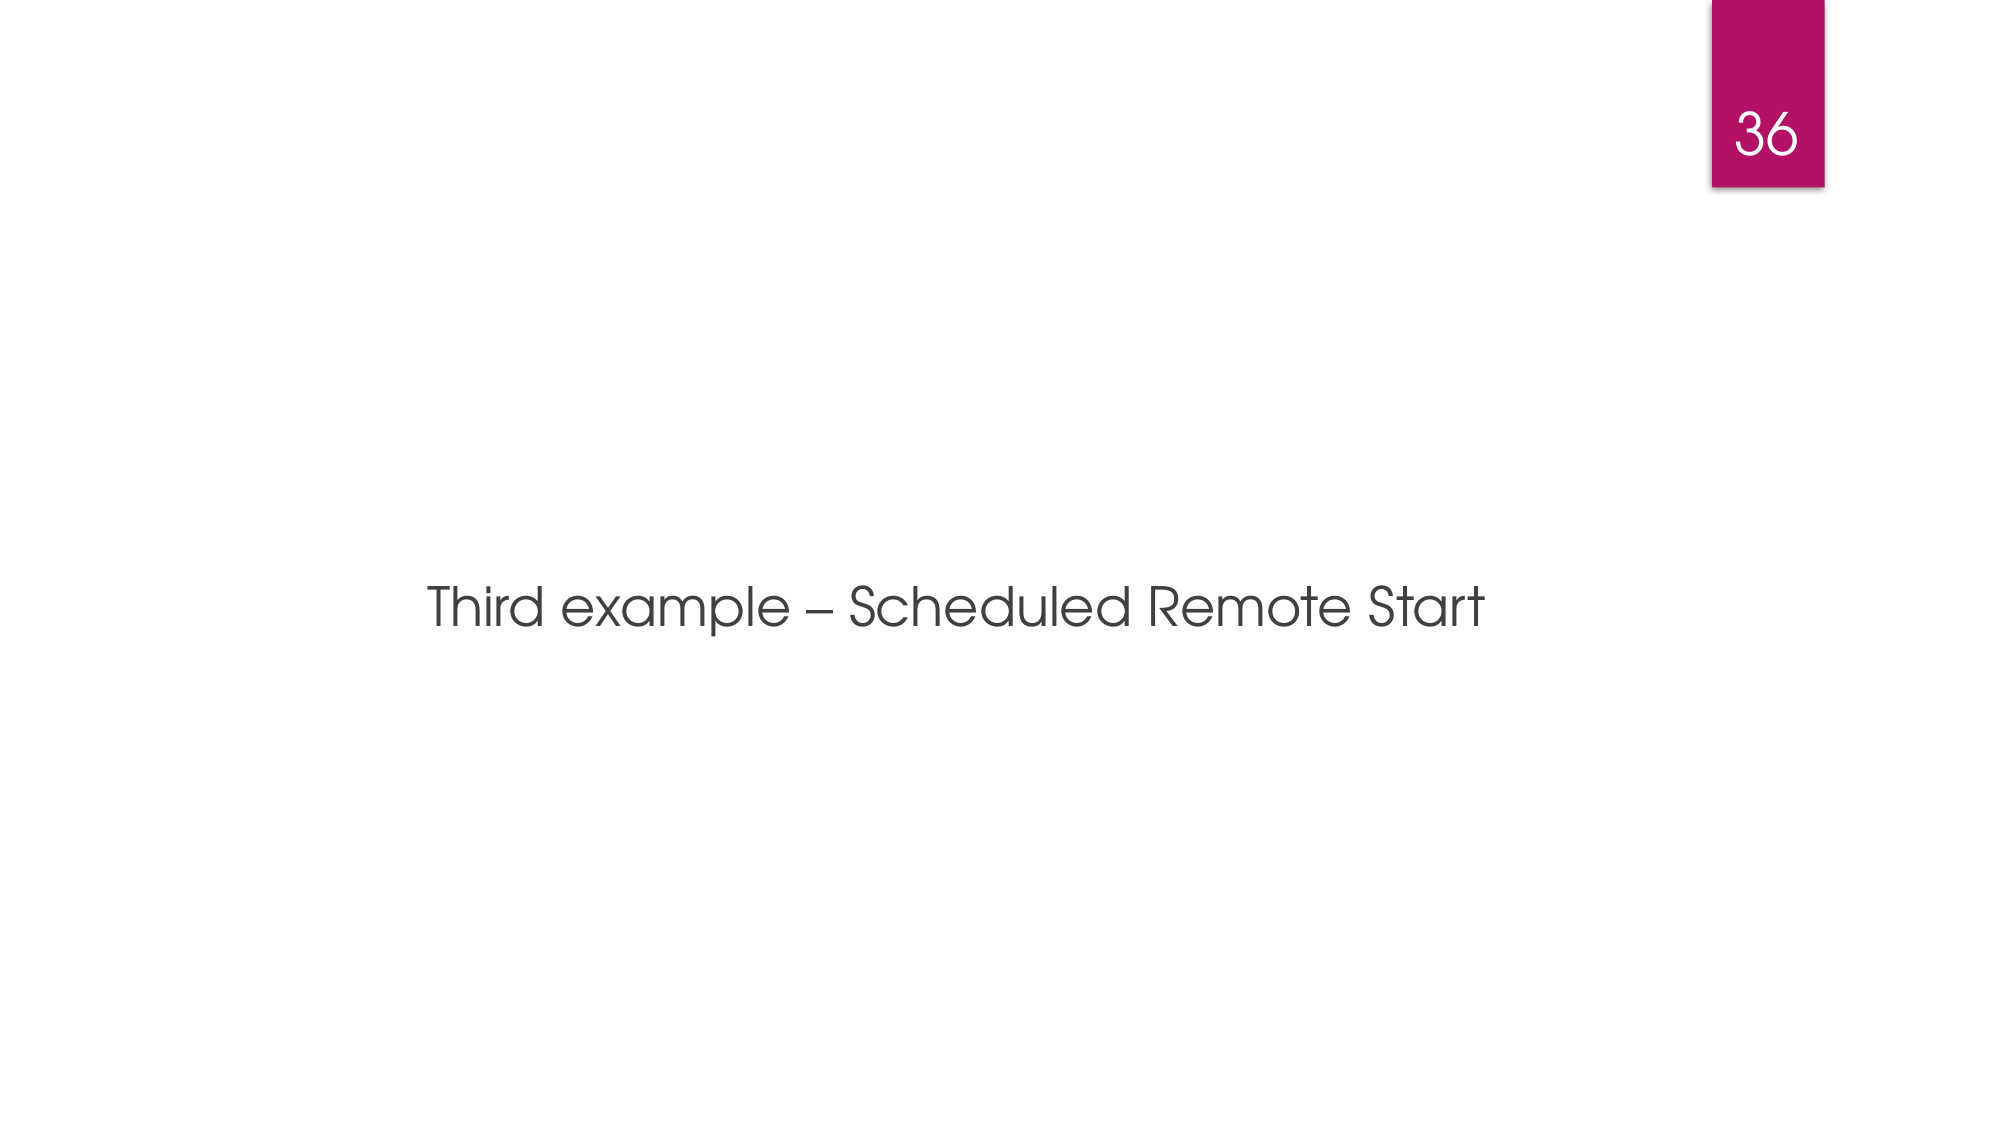

36
Third example – Scheduled Remote Start